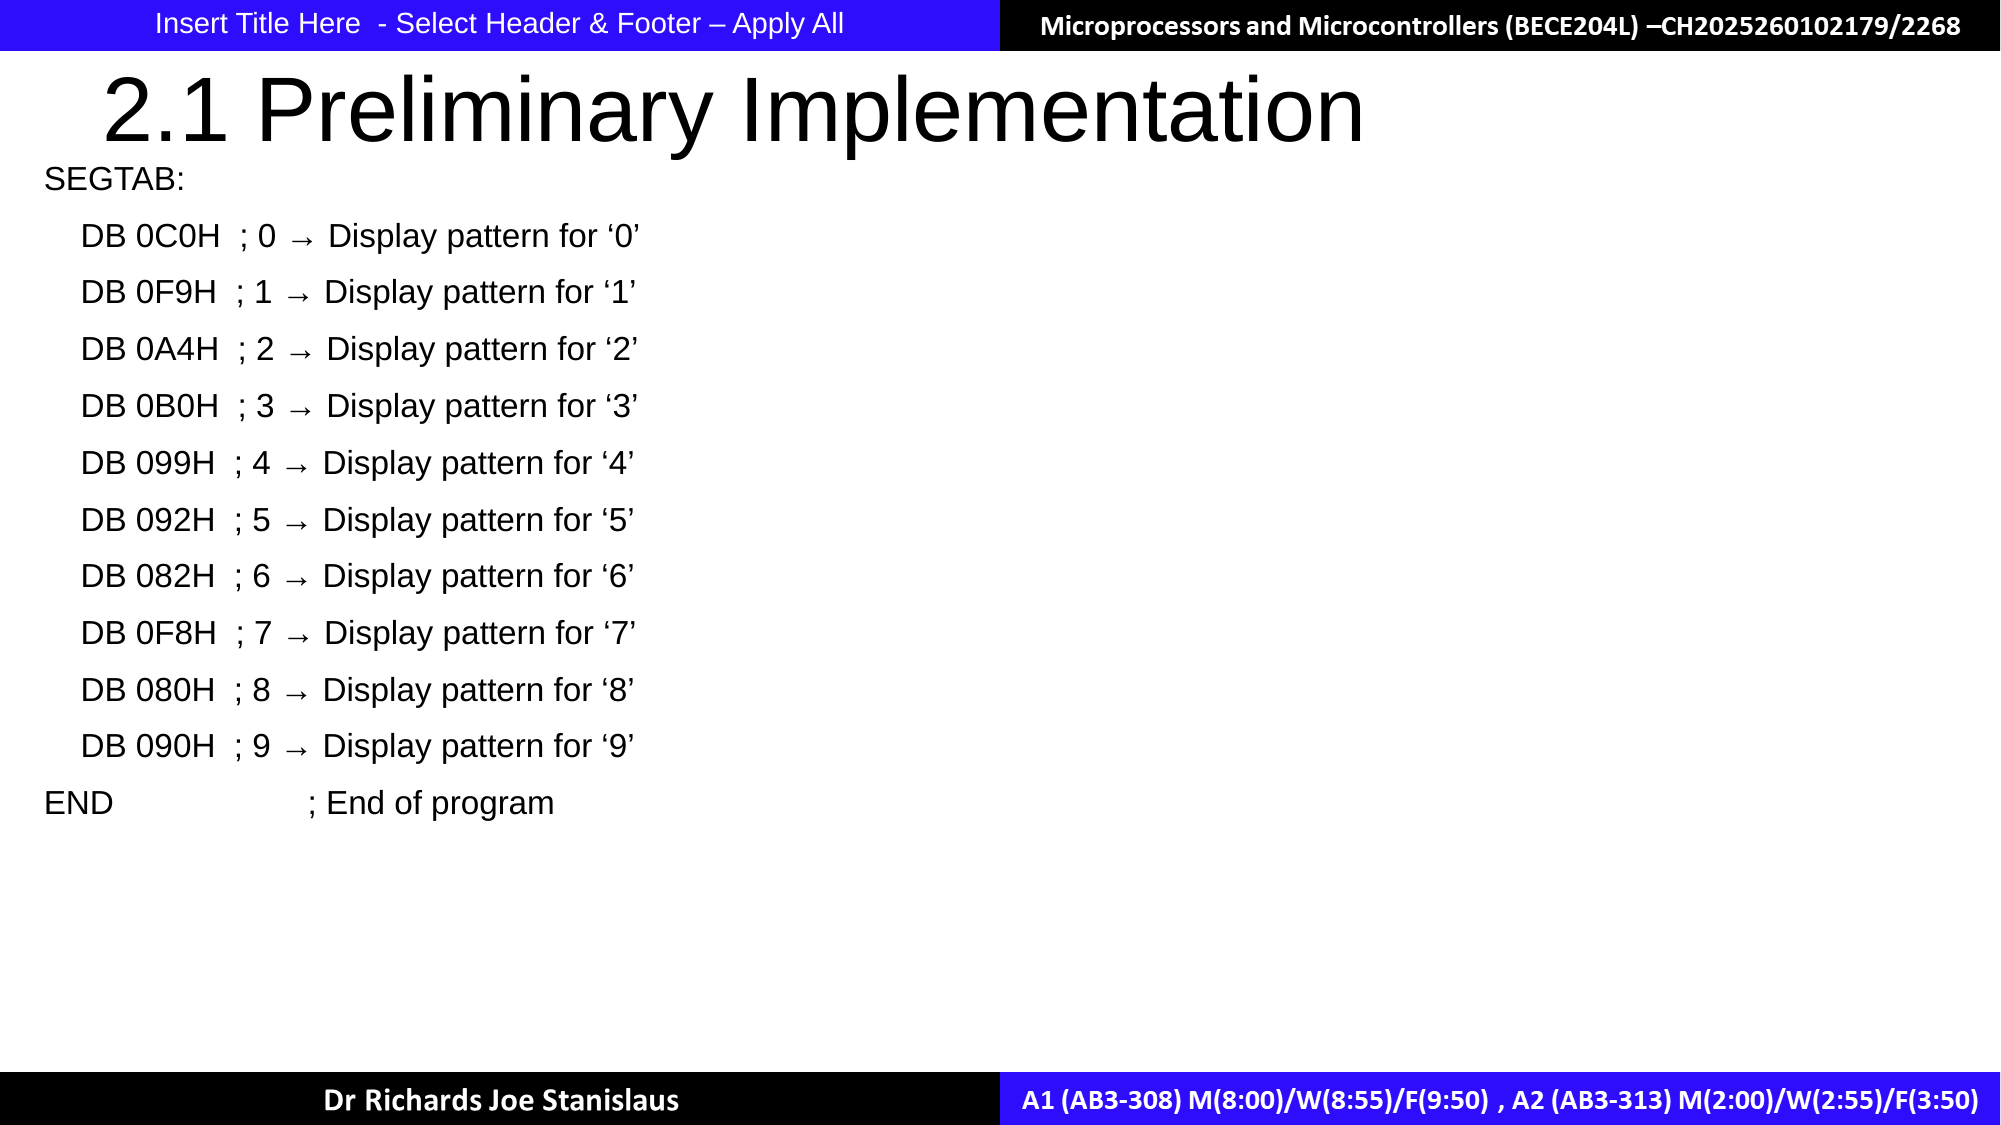

Insert Title Here  - Select Header & Footer – Apply All
# 2.1 Preliminary Implementation
SEGTAB:
    DB 0C0H  ; 0 → Display pattern for ‘0’
    DB 0F9H  ; 1 → Display pattern for ‘1’
    DB 0A4H  ; 2 → Display pattern for ‘2’
    DB 0B0H  ; 3 → Display pattern for ‘3’
    DB 099H  ; 4 → Display pattern for ‘4’
    DB 092H  ; 5 → Display pattern for ‘5’
    DB 082H  ; 6 → Display pattern for ‘6’
    DB 0F8H  ; 7 → Display pattern for ‘7’
    DB 080H  ; 8 → Display pattern for ‘8’
    DB 090H  ; 9 → Display pattern for ‘9’
END                     ; End of program